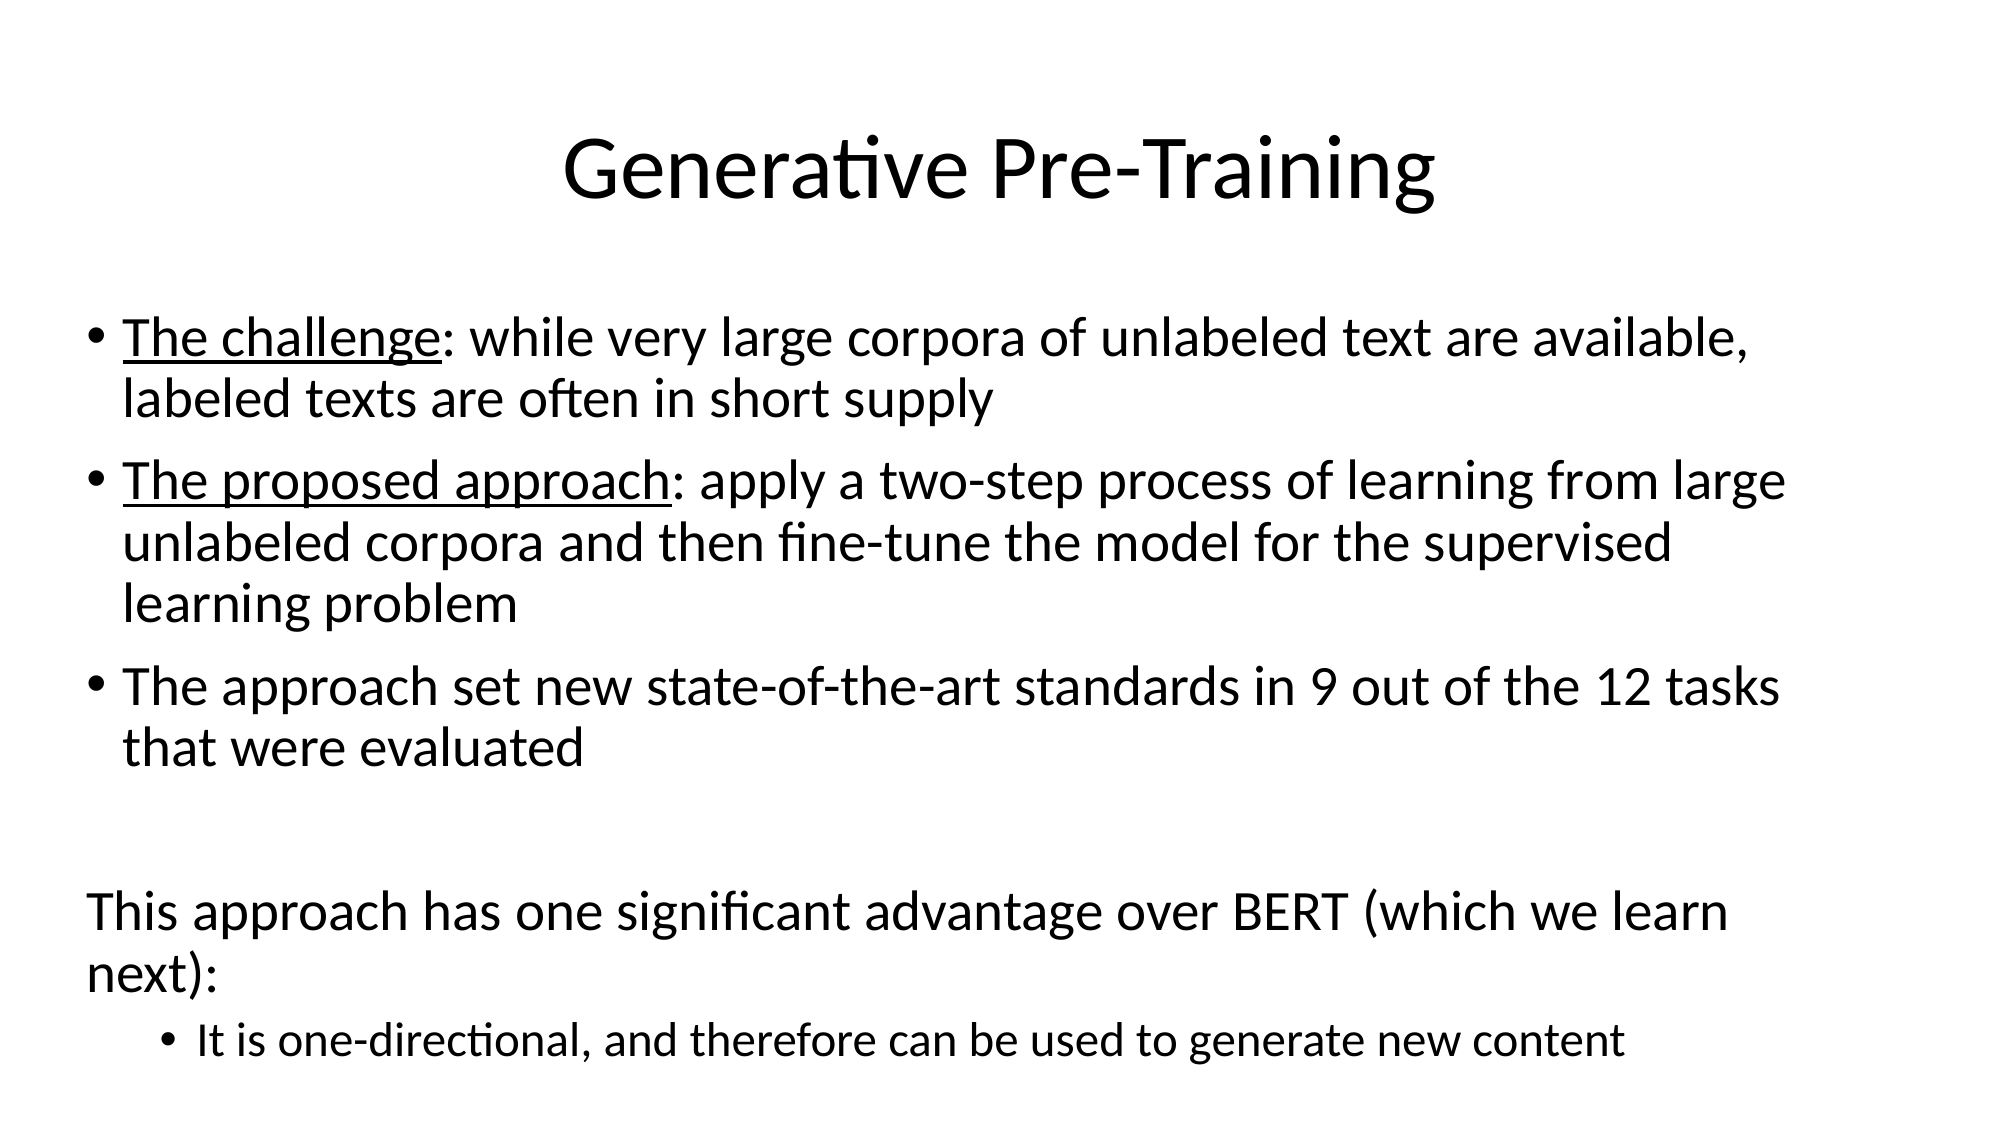

# Generative Pre-Training
The challenge: while very large corpora of unlabeled text are available, labeled texts are often in short supply
The proposed approach: apply a two-step process of learning from large unlabeled corpora and then fine-tune the model for the supervised learning problem
The approach set new state-of-the-art standards in 9 out of the 12 tasks that were evaluated

This approach has one significant advantage over BERT (which we learn next):
It is one-directional, and therefore can be used to generate new content